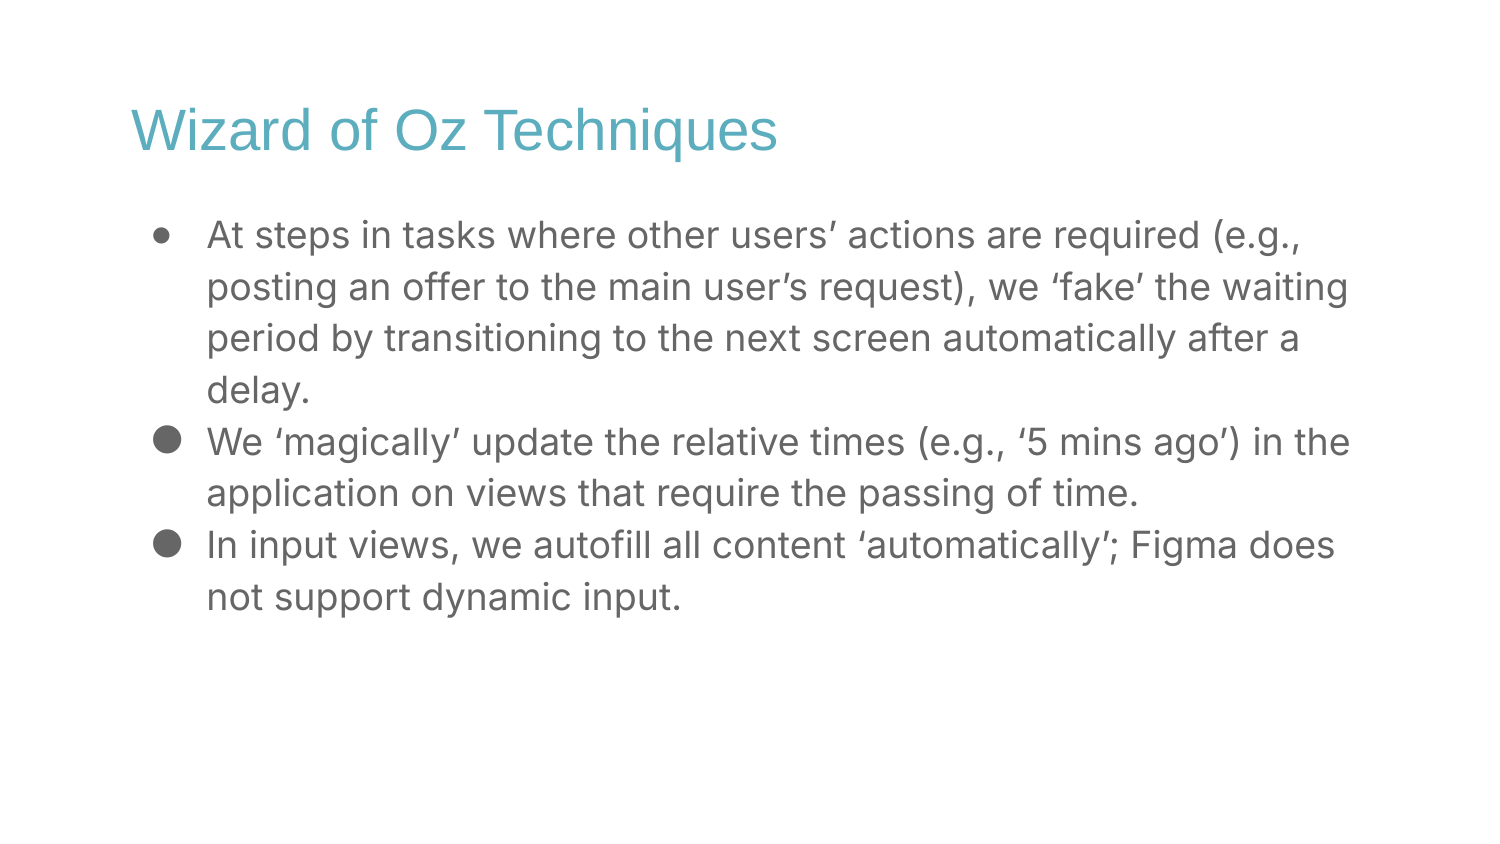

# Wizard of Oz Techniques
At steps in tasks where other users’ actions are required (e.g., posting an offer to the main user’s request), we ‘fake’ the waiting period by transitioning to the next screen automatically after a delay.
We ‘magically’ update the relative times (e.g., ‘5 mins ago’) in the application on views that require the passing of time.
In input views, we autofill all content ‘automatically’; Figma does not support dynamic input.